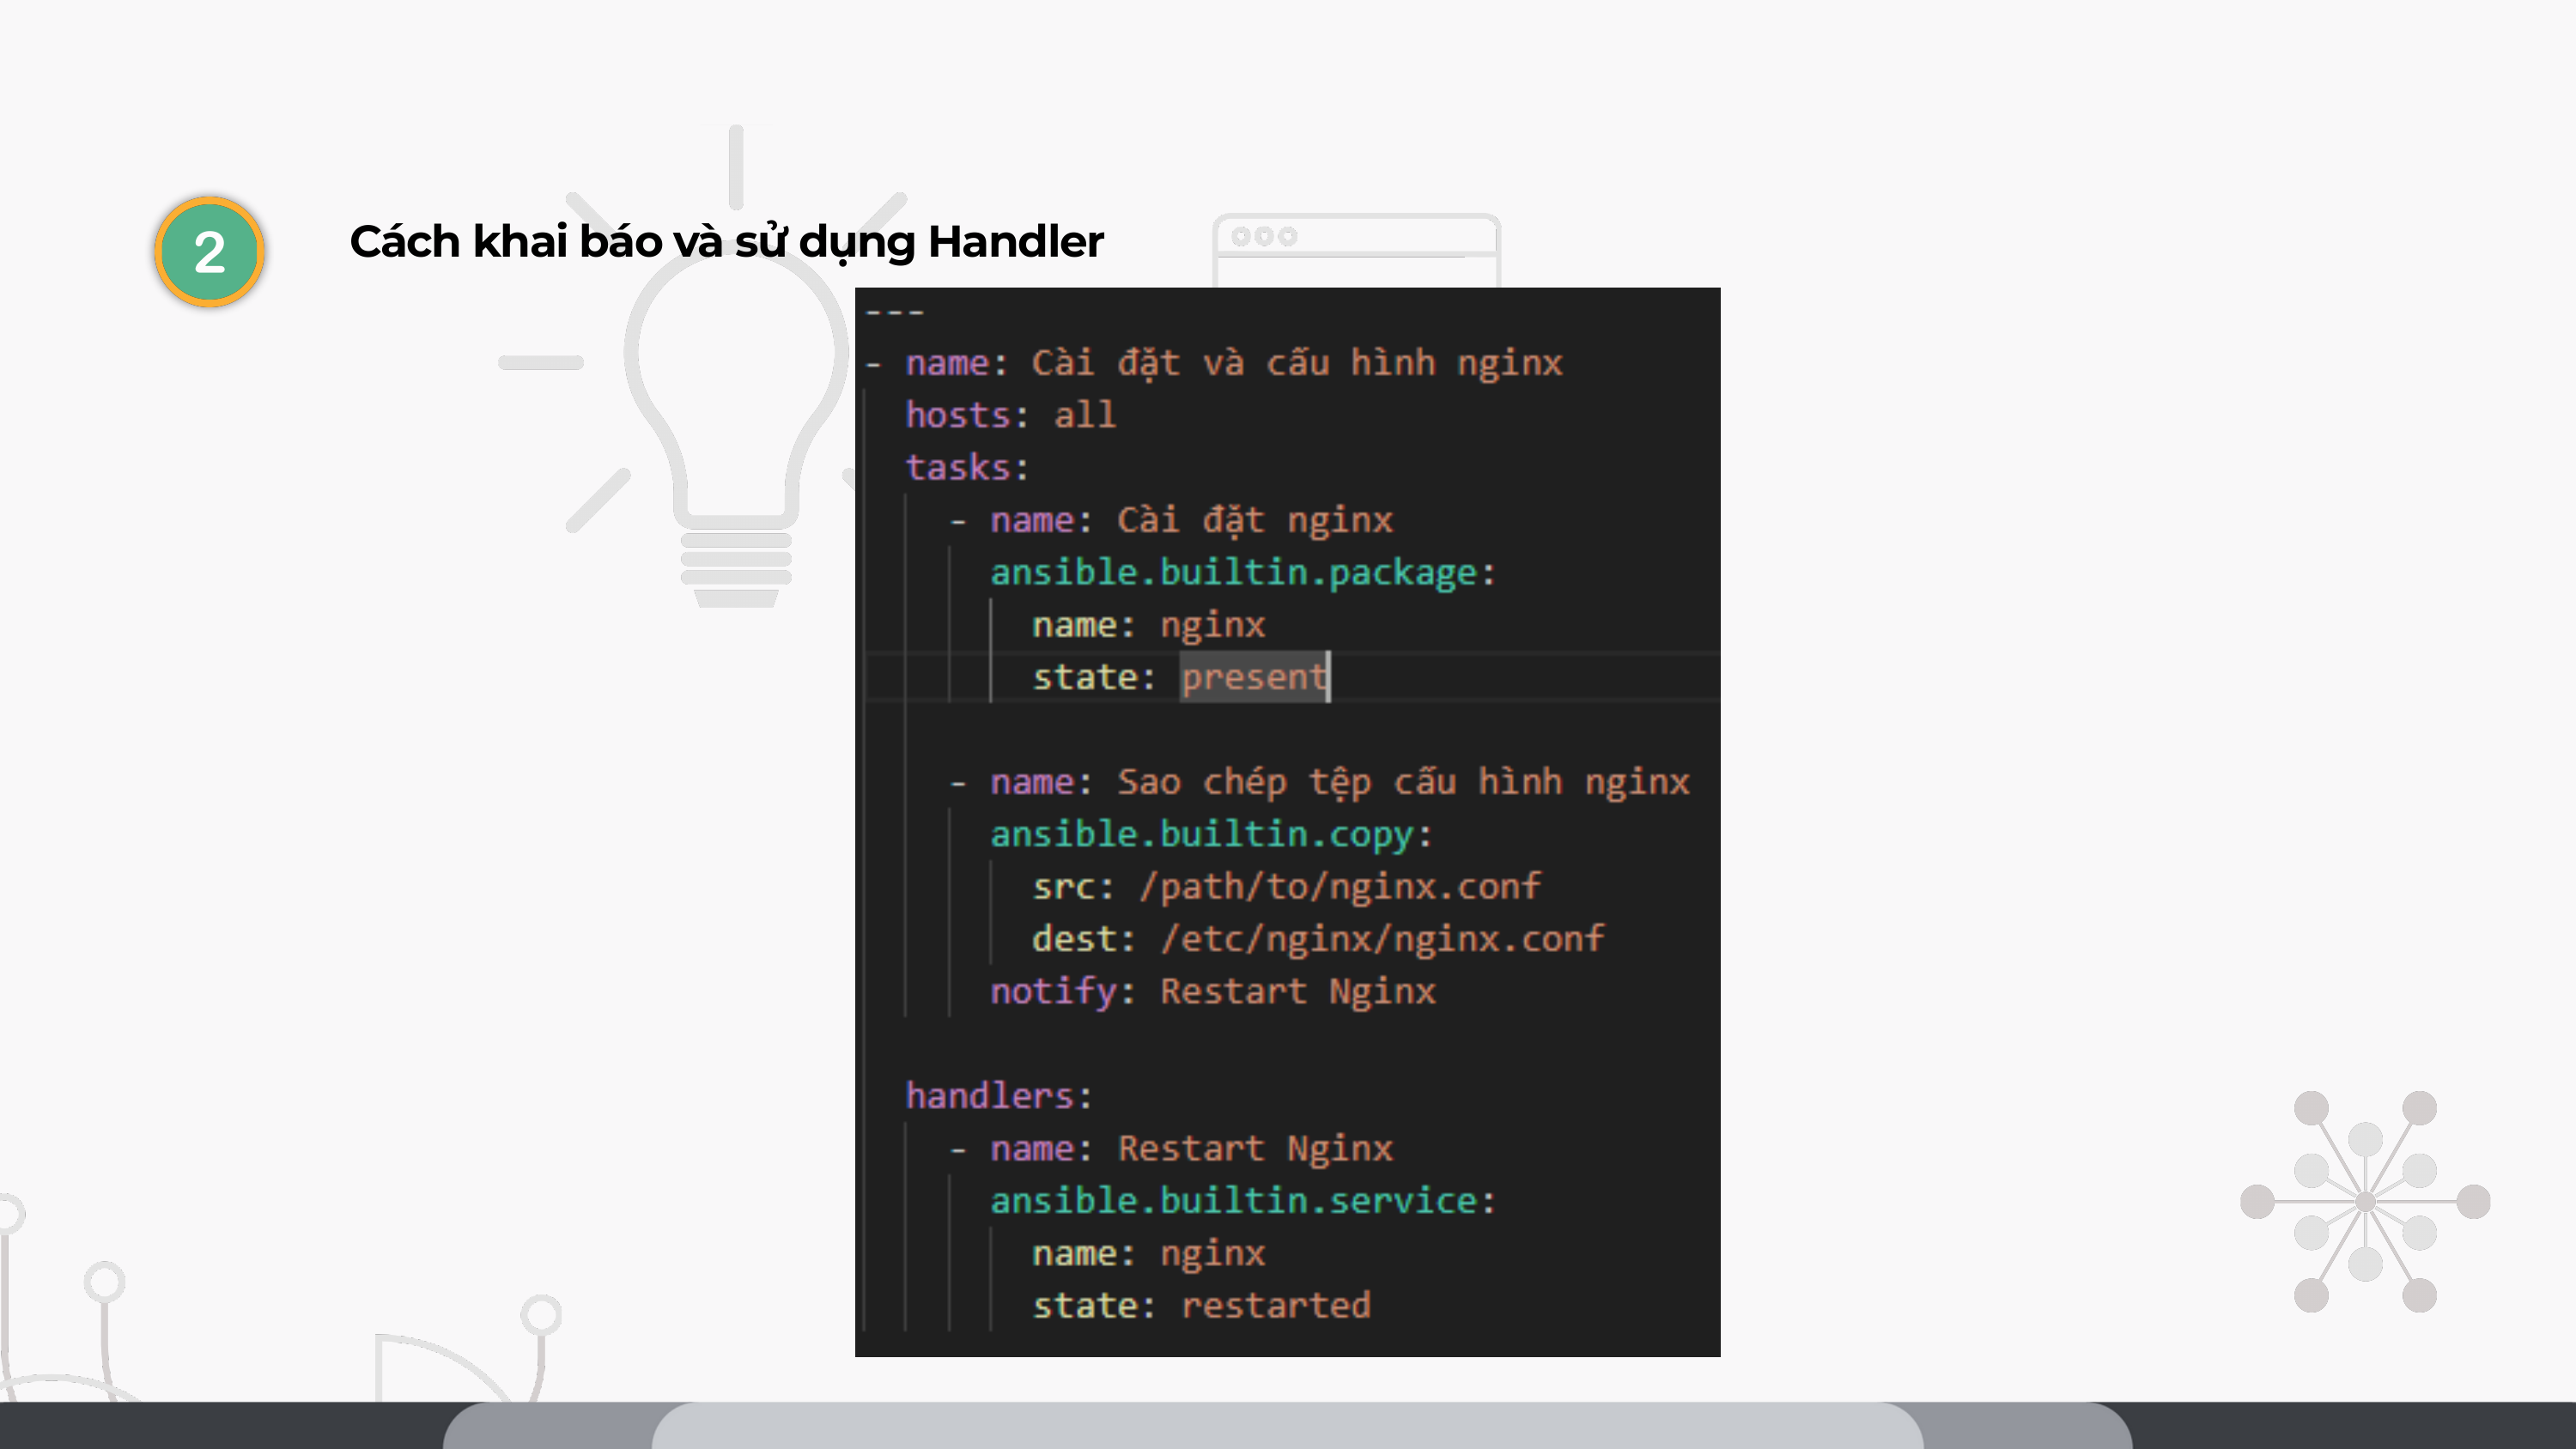

Cách khai báo và sử dụng Handler